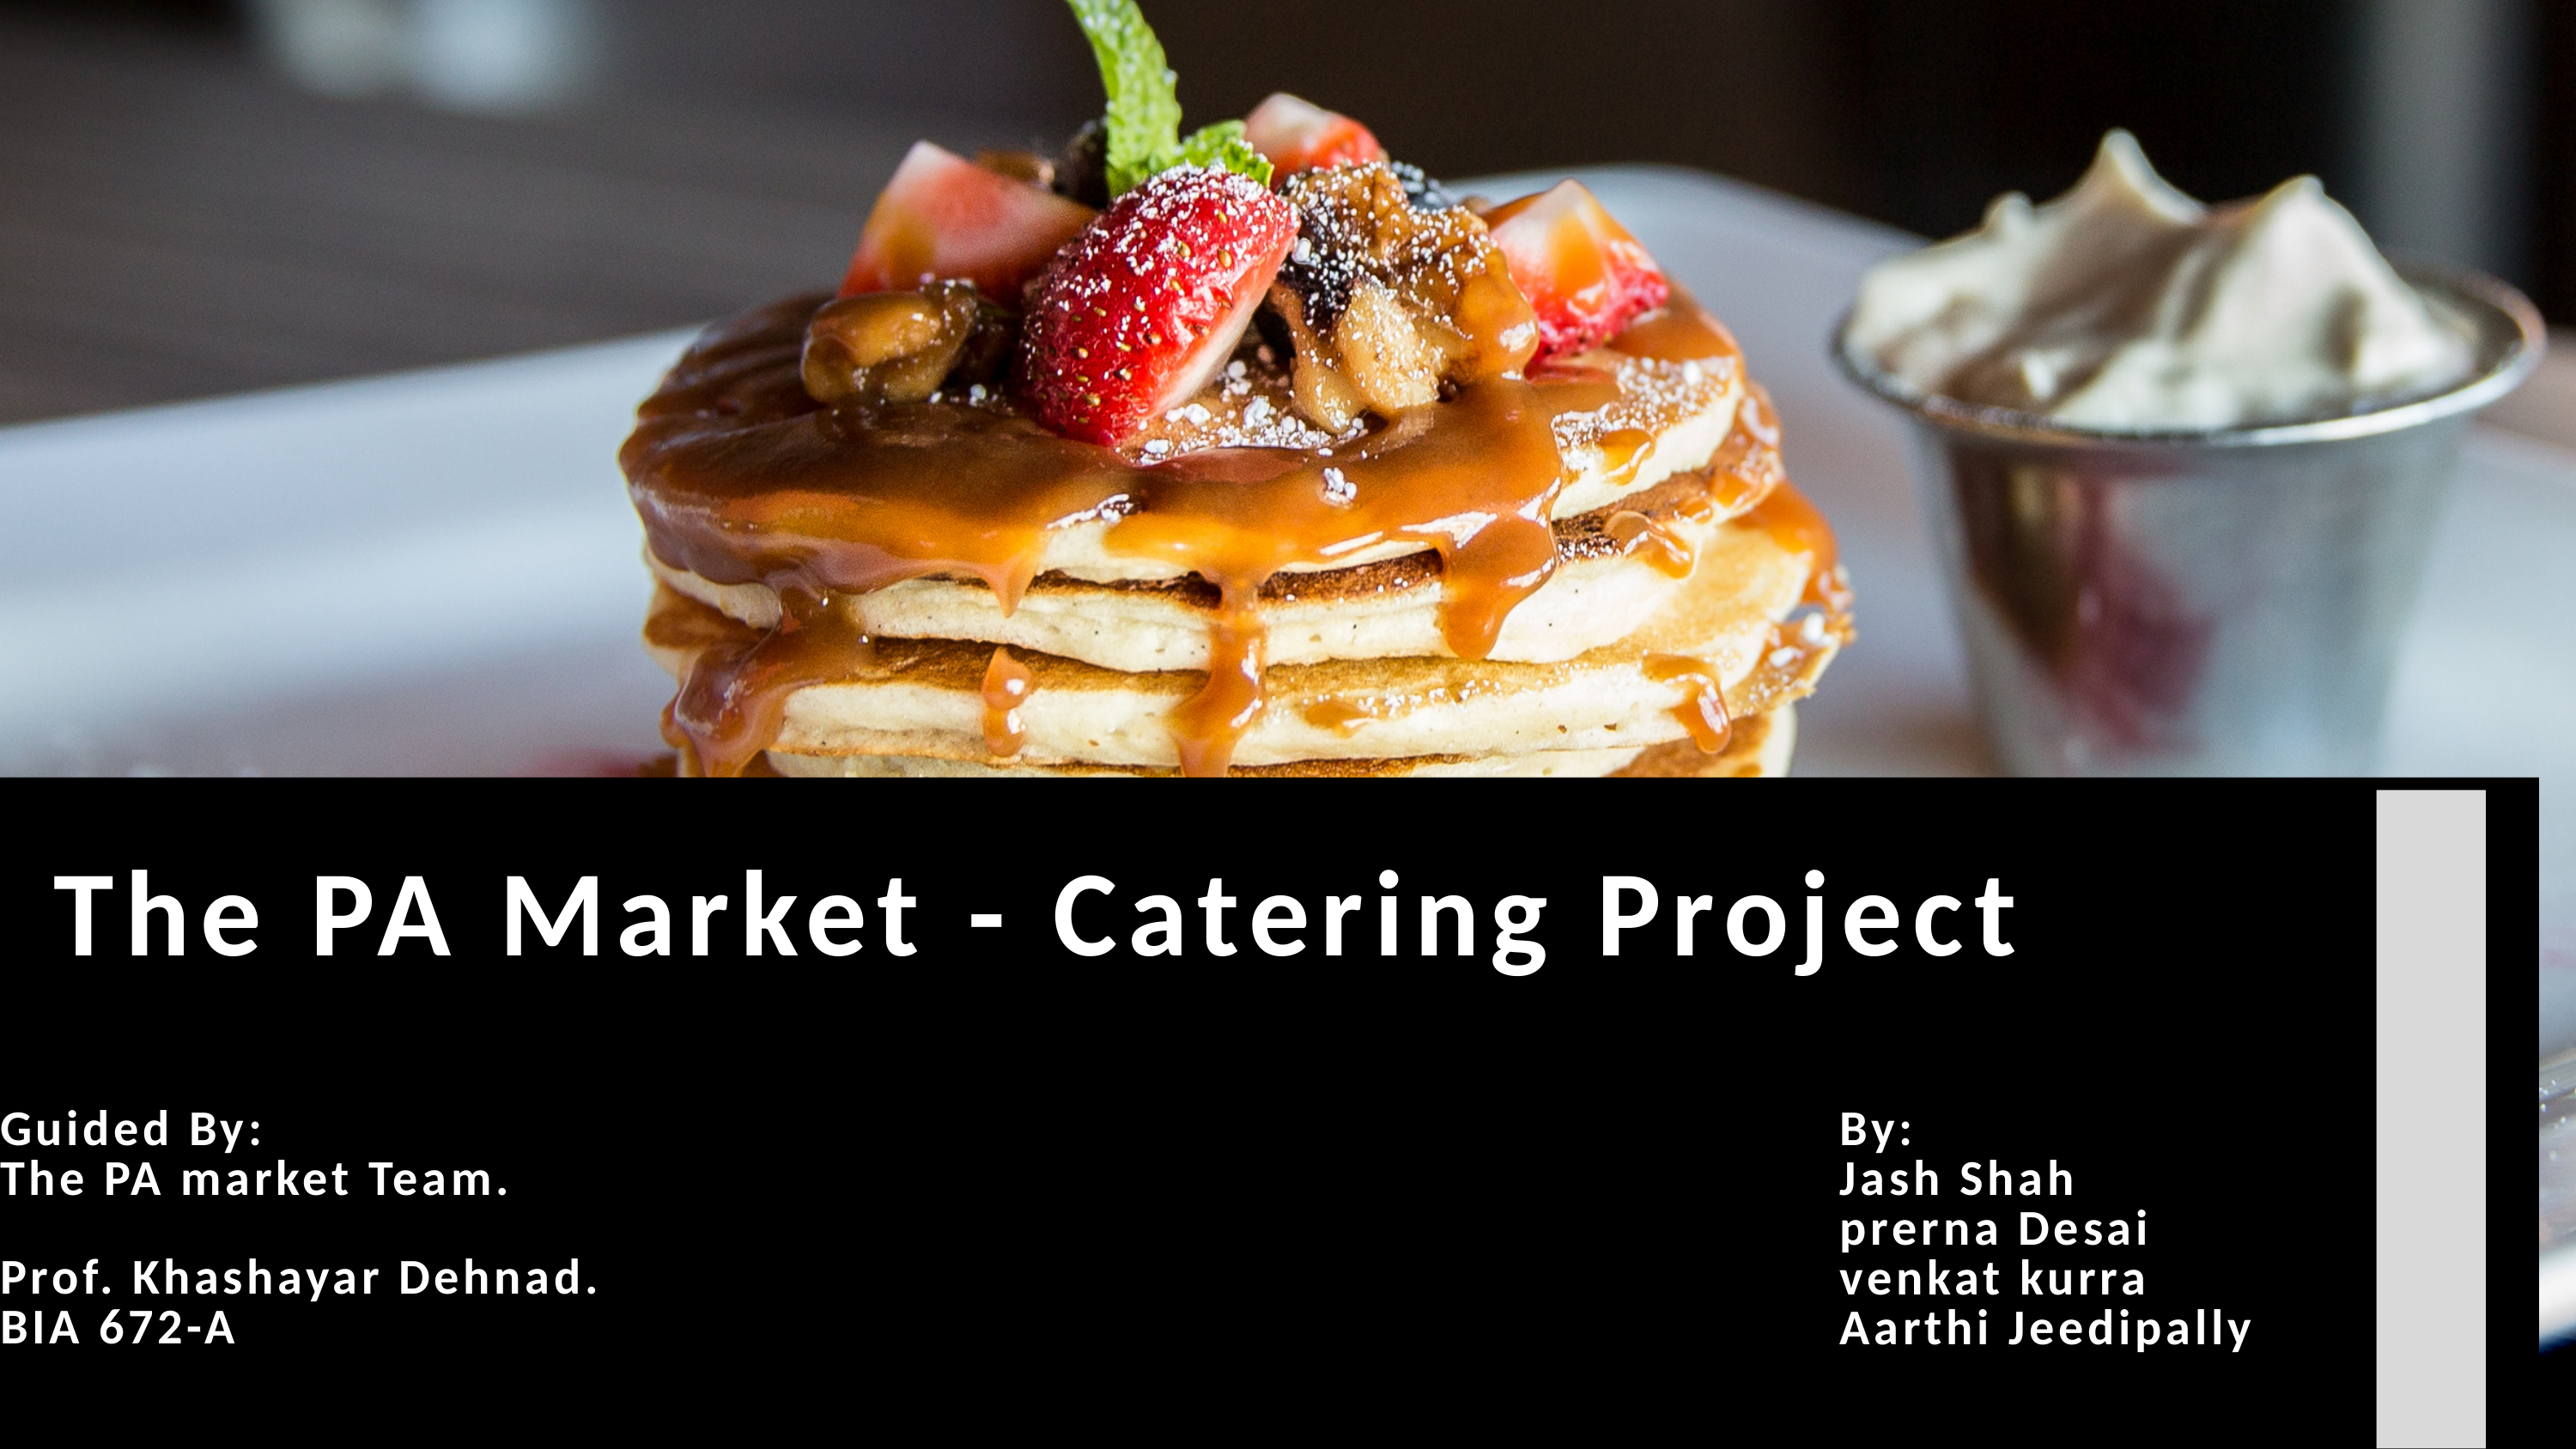

The PA Market - Catering Project
Guided By:
The PA market Team.

Prof. Khashayar Dehnad.
BIA 672-A
By:
Jash Shah
prerna Desai
venkat kurra
Aarthi Jeedipally